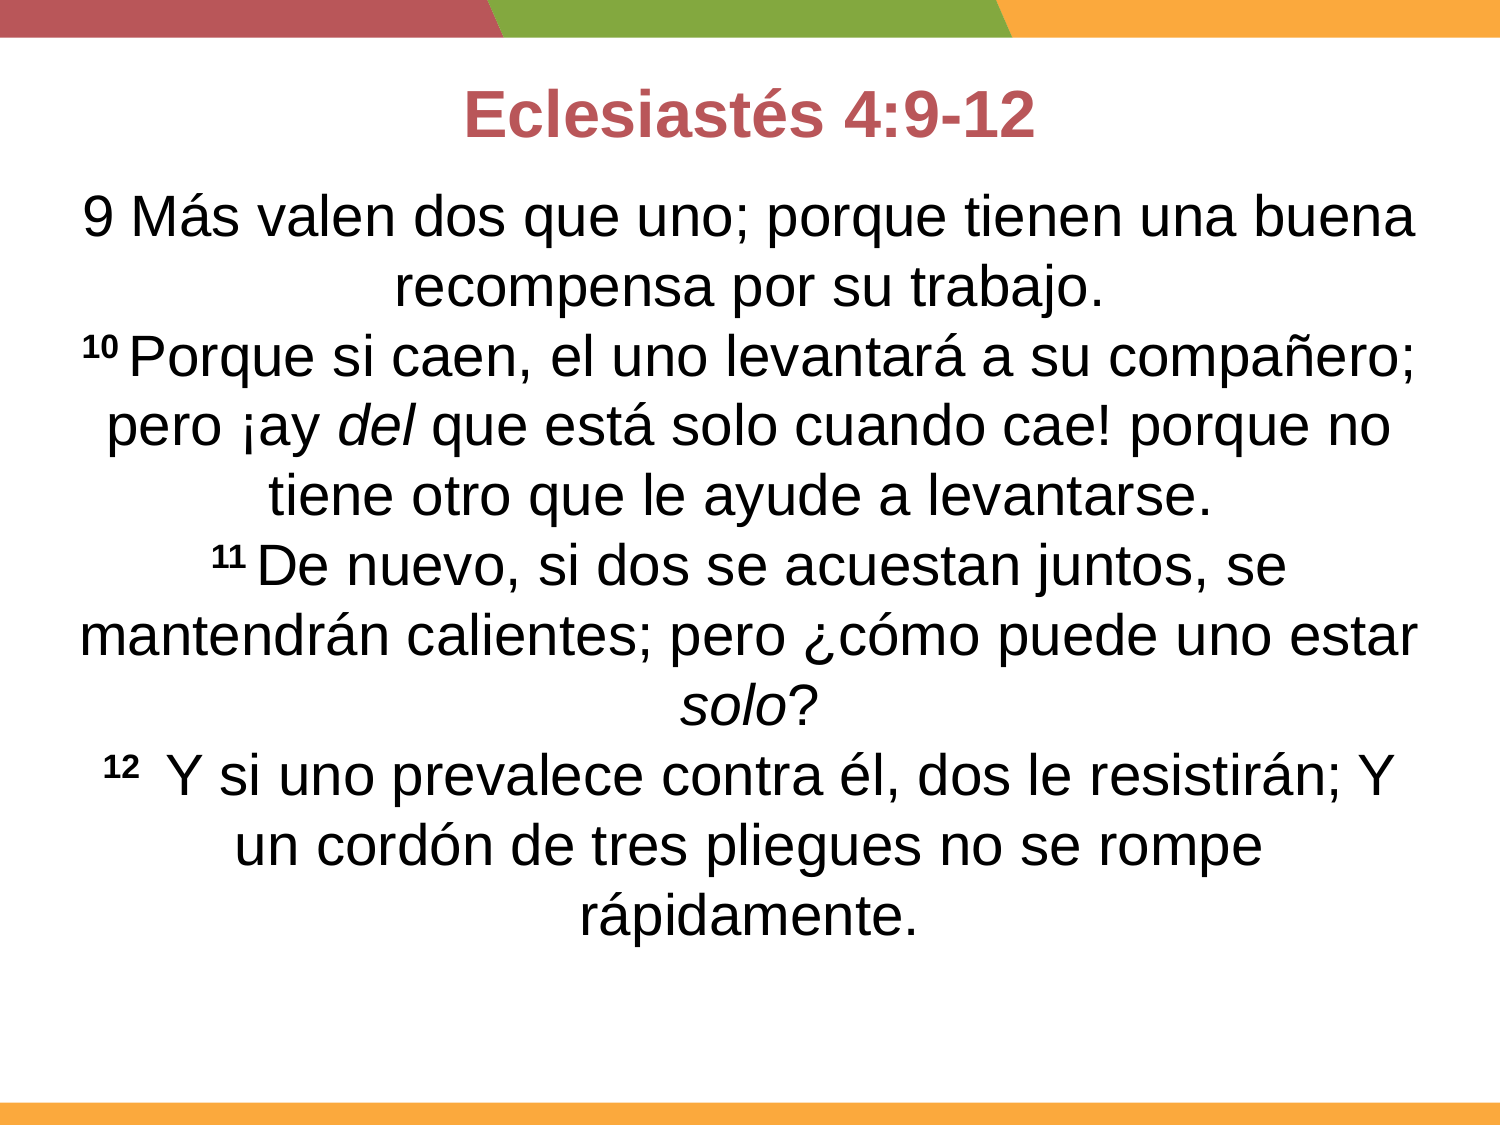

# Eclesiastés 4:9-12
9 Más valen dos que uno; porque tienen una buena recompensa por su trabajo.
10 Porque si caen, el uno levantará a su compañero; pero ¡ay del que está solo cuando cae! porque no tiene otro que le ayude a levantarse.
11 De nuevo, si dos se acuestan juntos, se mantendrán calientes; pero ¿cómo puede uno estar solo?
12  Y si uno prevalece contra él, dos le resistirán; Y un cordón de tres pliegues no se rompe rápidamente.